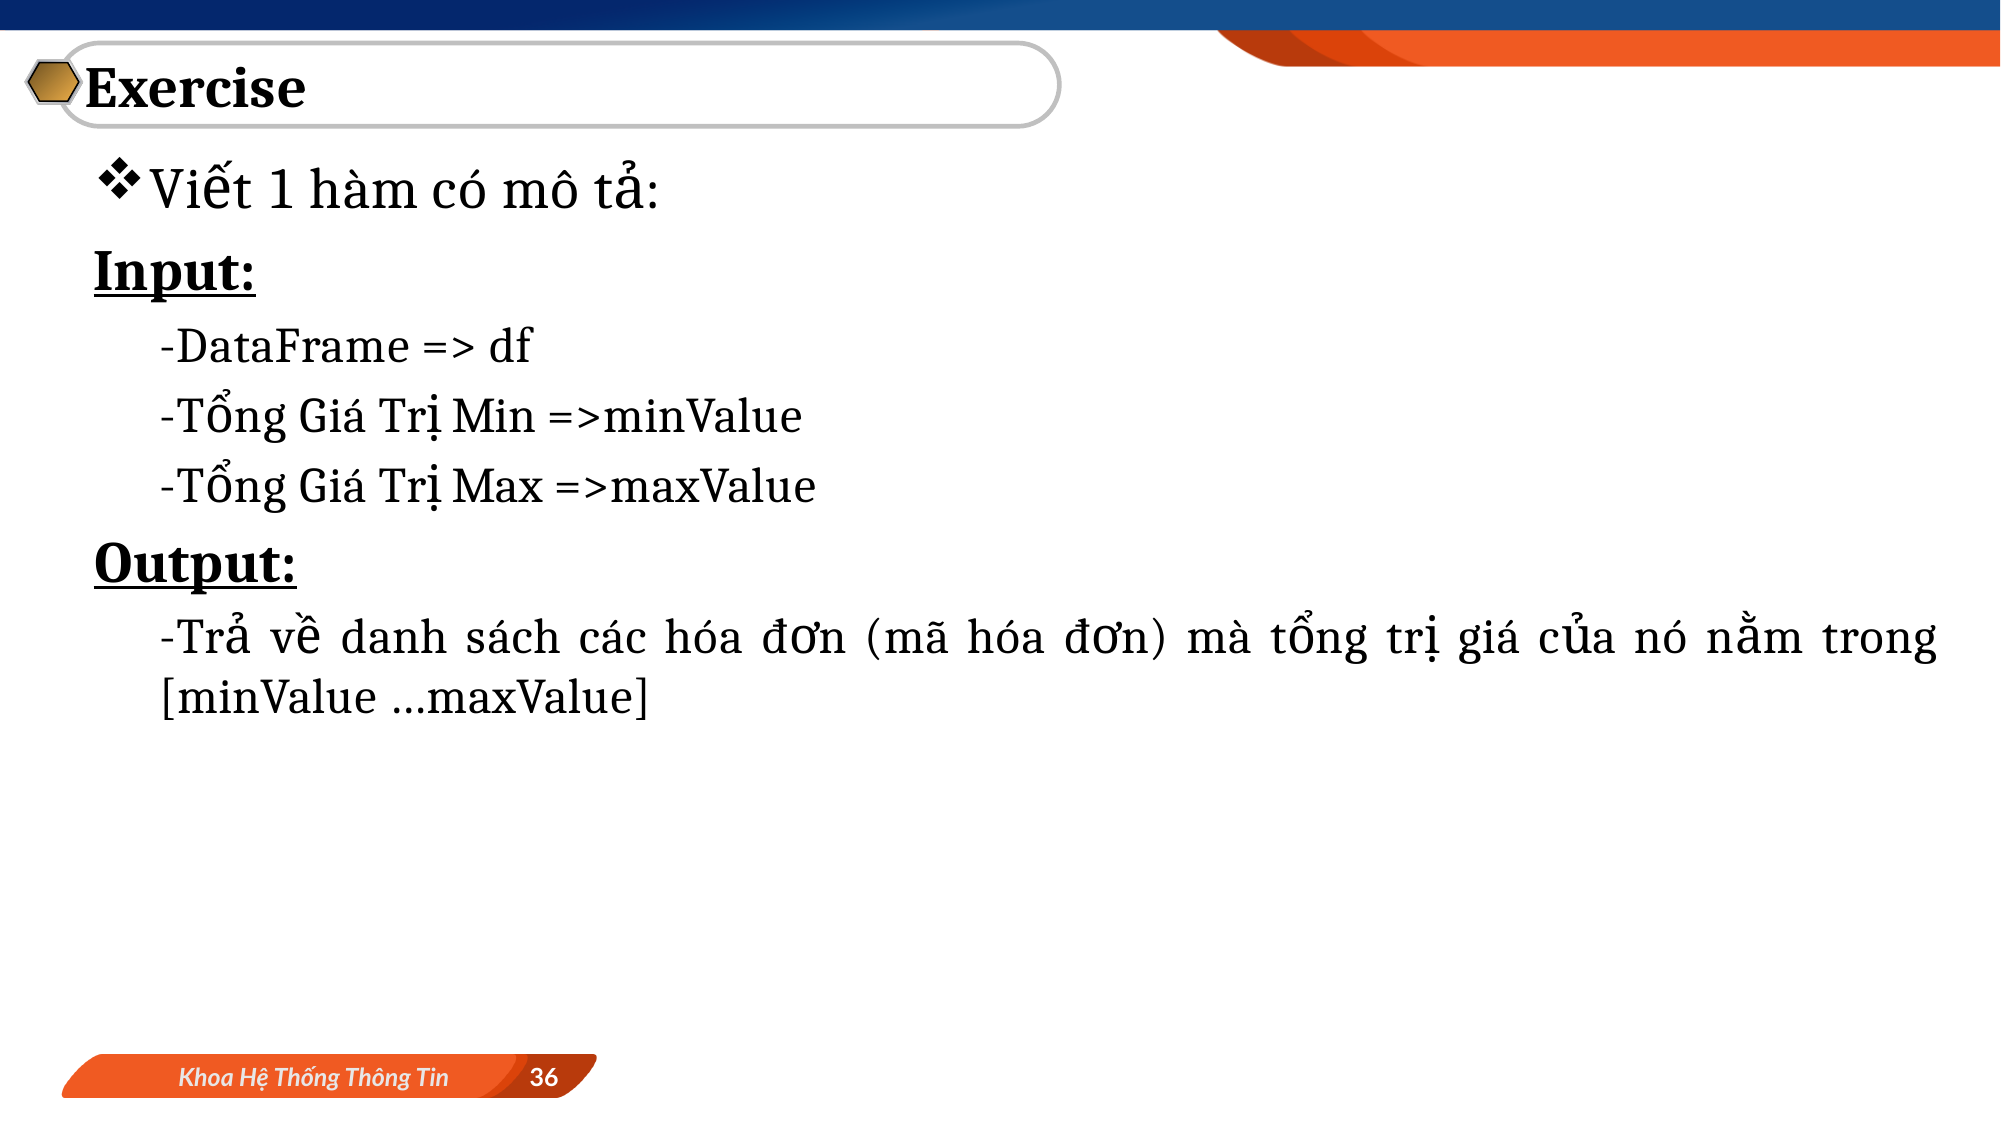

Exercise

Viết 1 hàm có mô tả:
Input:
-DataFrame => df
-Tổng Giá Trị Min =>minValue
-Tổng Giá Trị Max =>maxValue
Output:
-Trả về danh sách các hóa đơn (mã hóa đơn) mà tổng trị giá của nó nằm trong [minValue …maxValue]
36
Khoa Hệ Thống Thông Tin